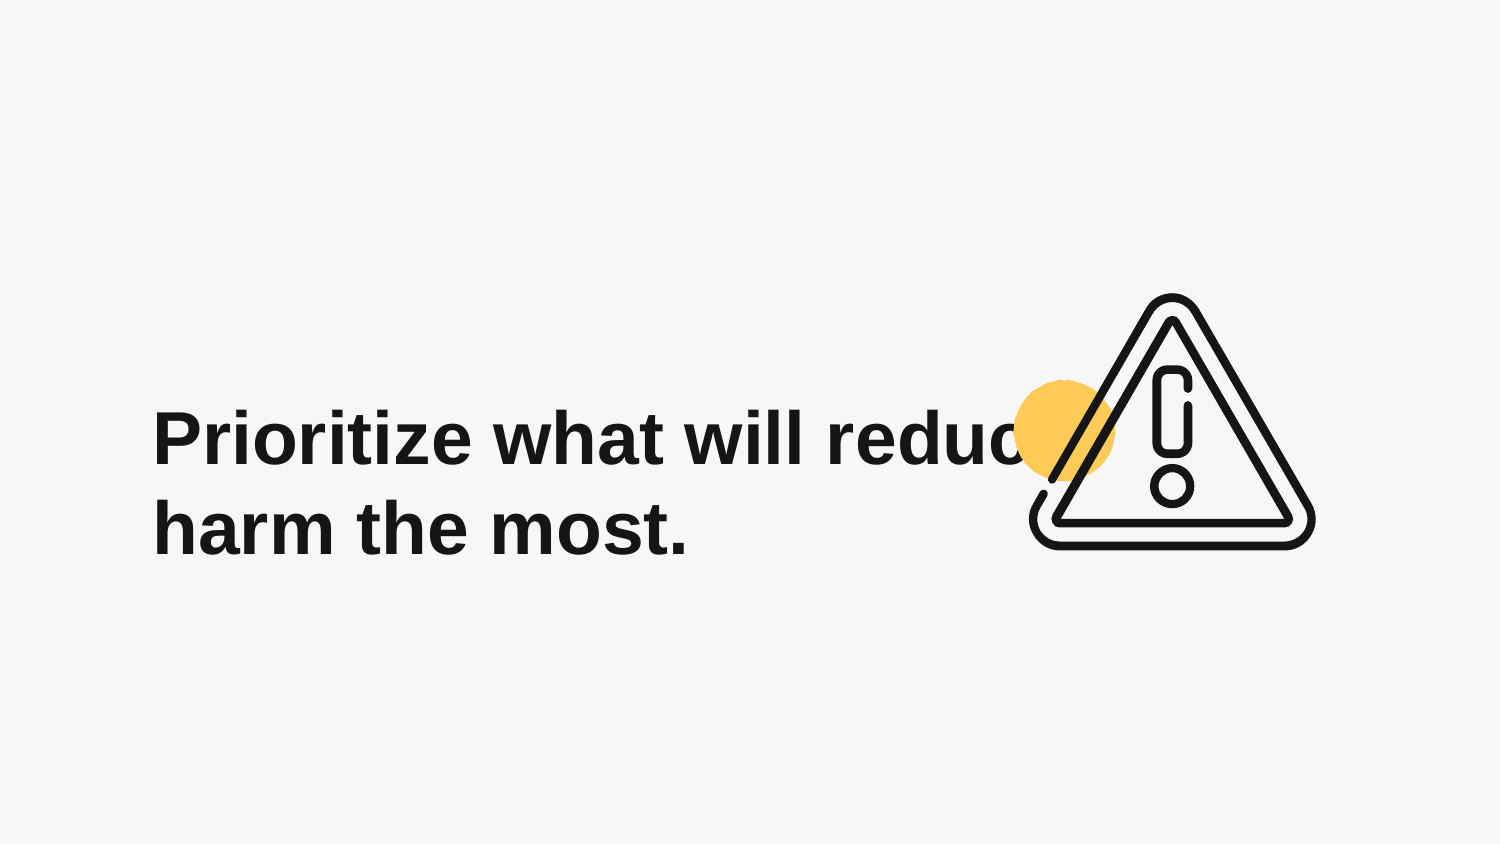

# Prioritize what will reduce harm the most.